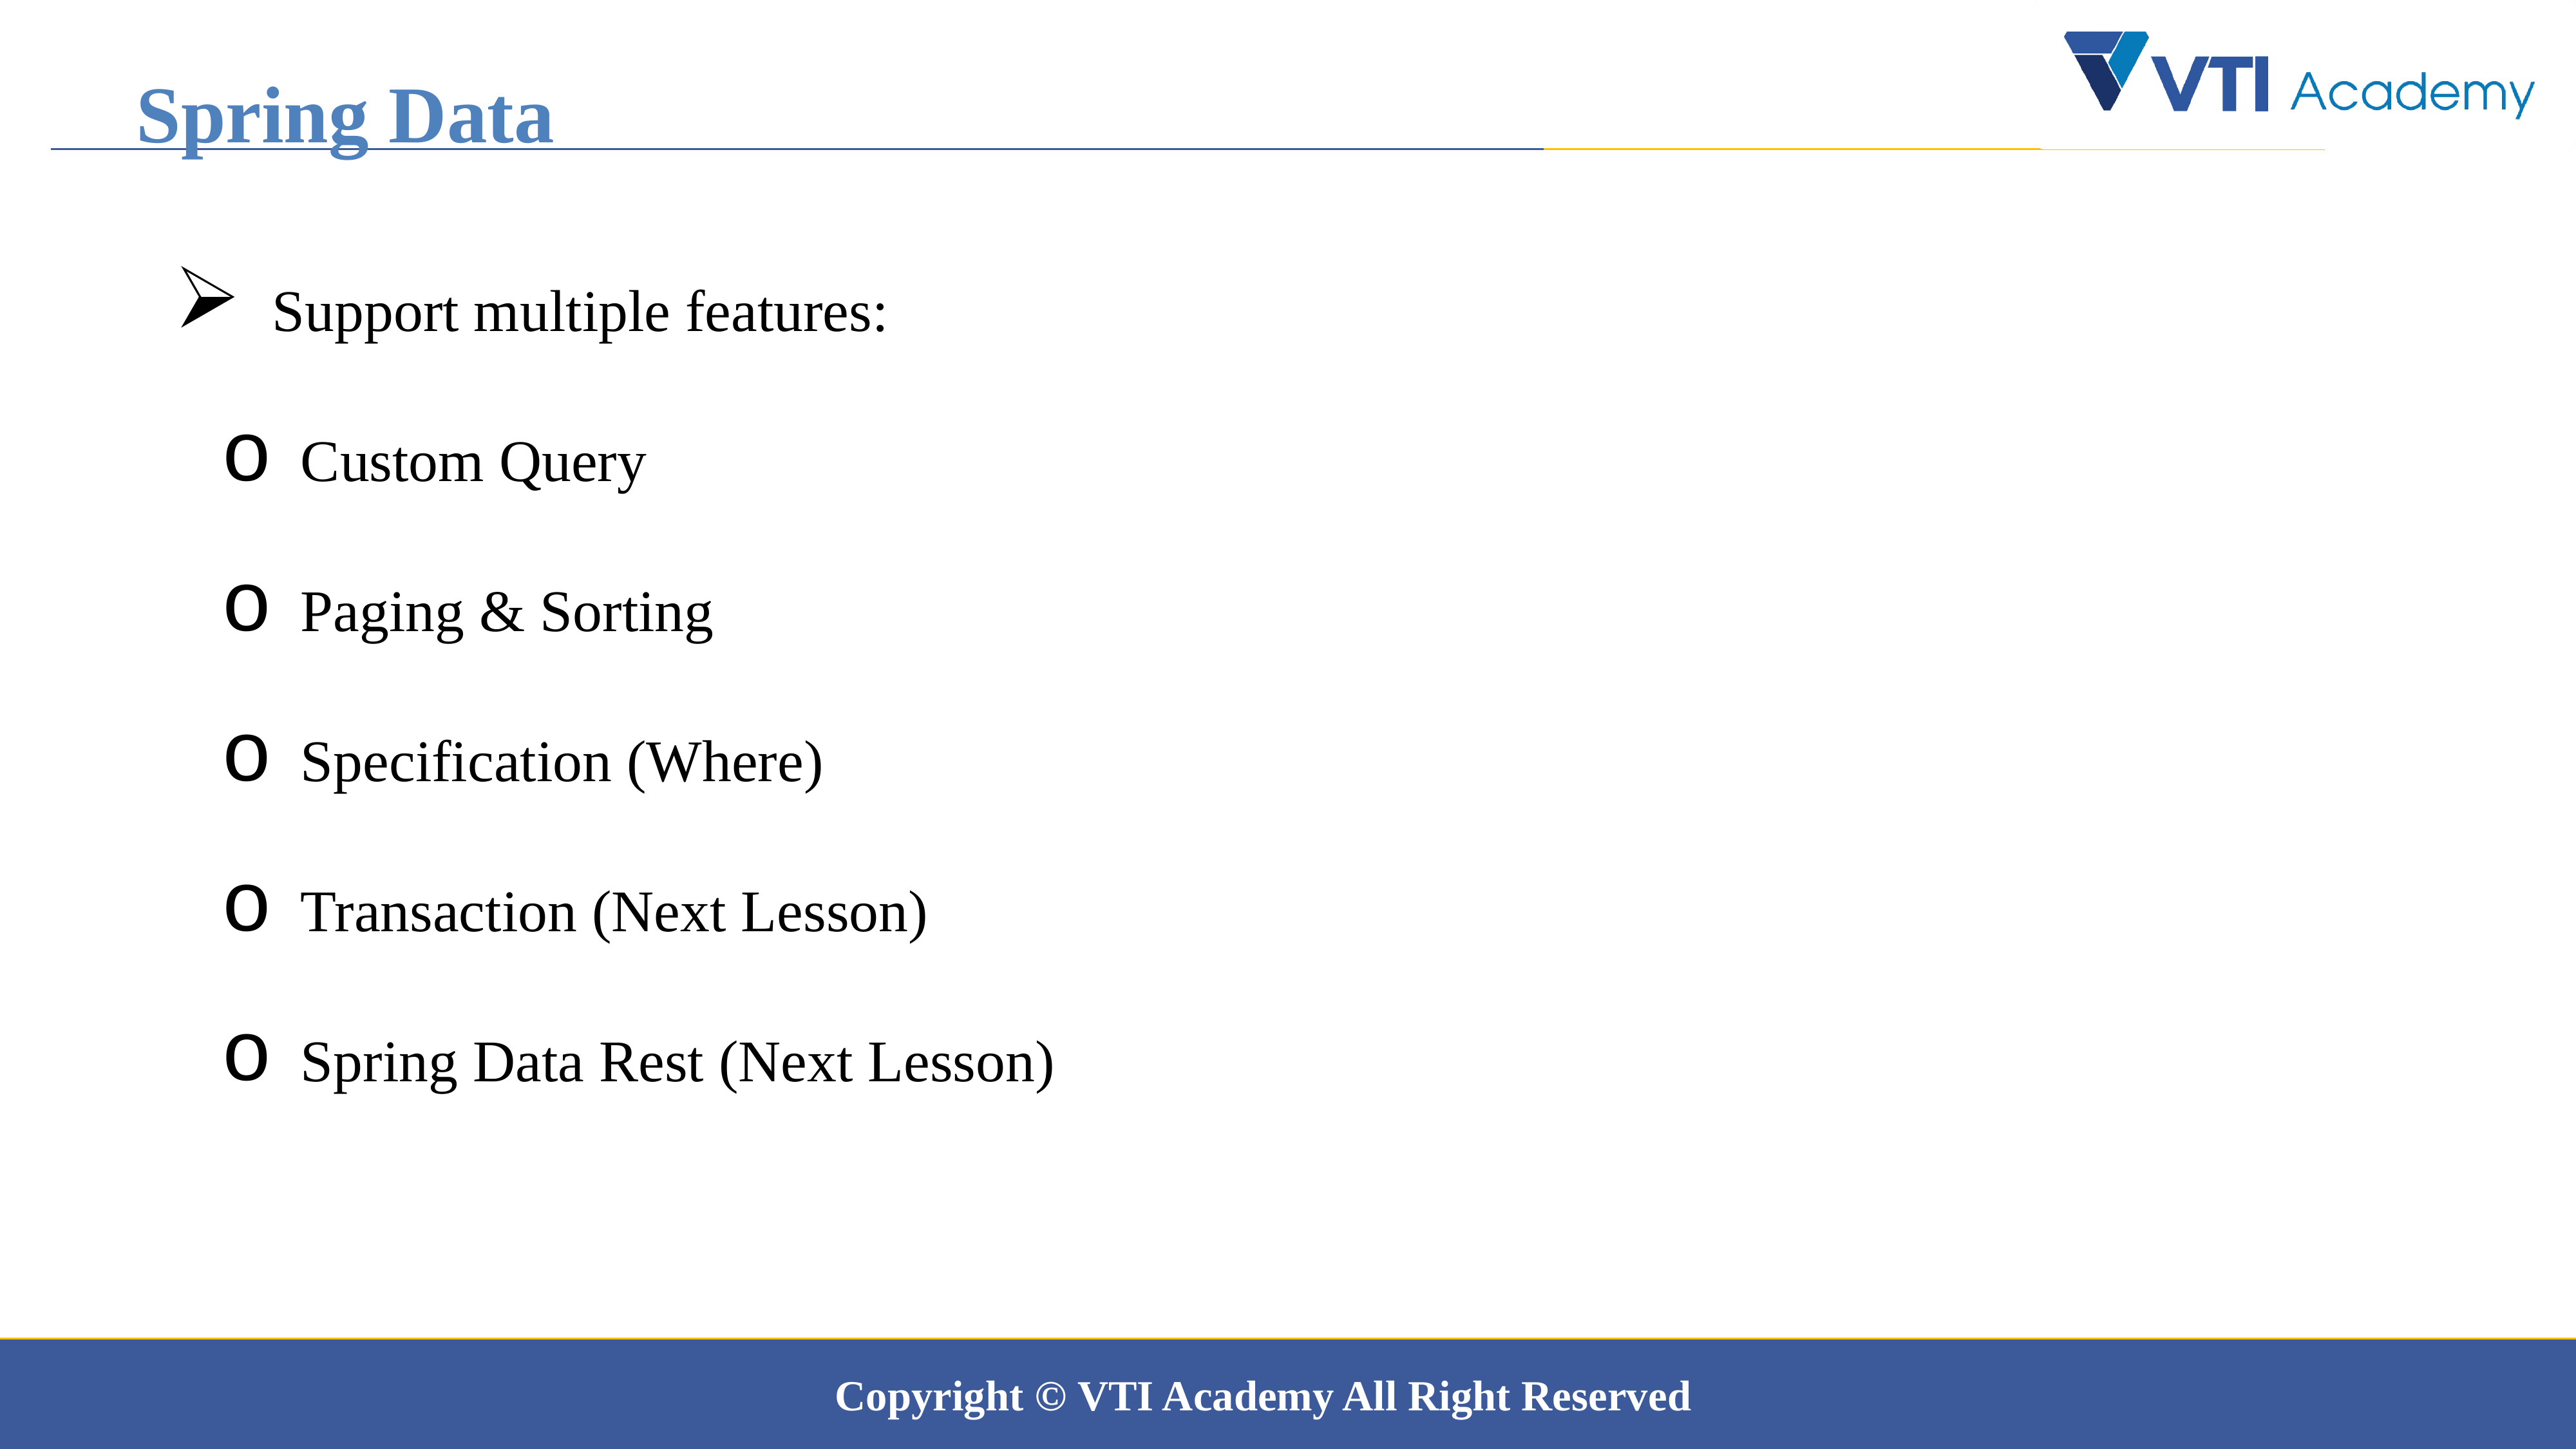

Spring Data
  Support multiple features:
 Custom Query
 Paging & Sorting
 Specification (Where)
 Transaction (Next Lesson)
 Spring Data Rest (Next Lesson)